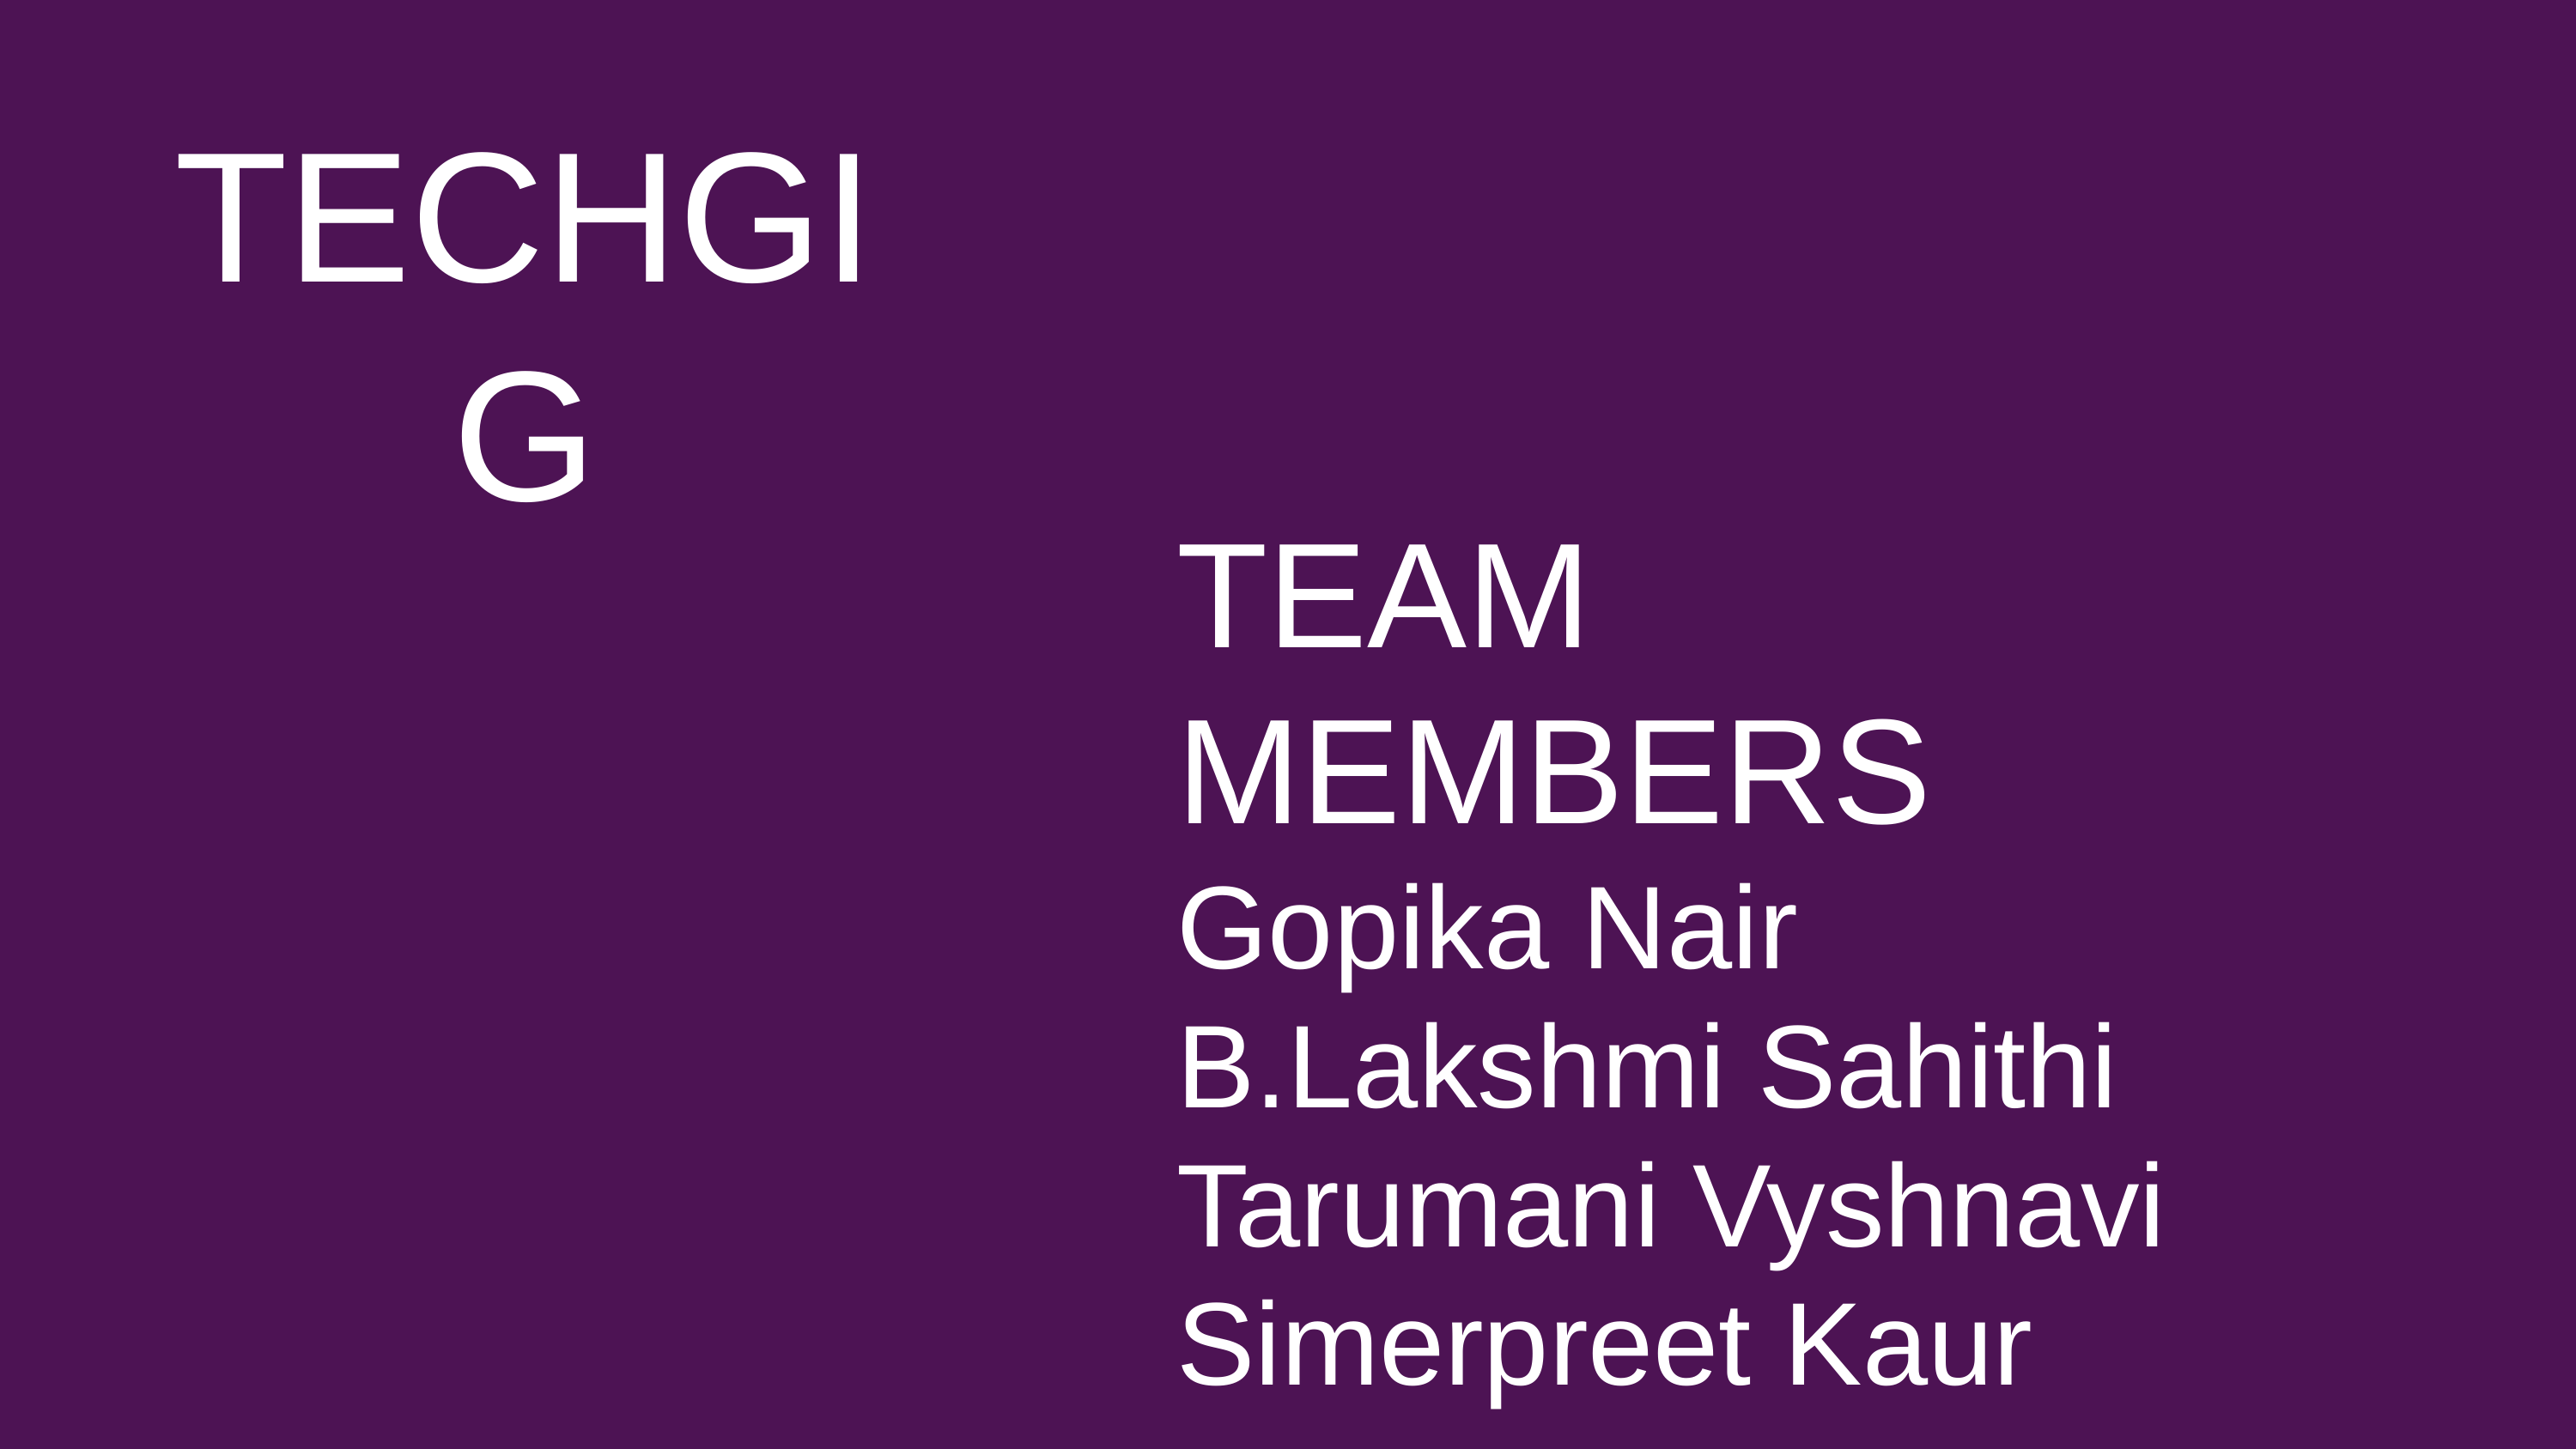

TECHGIG
TEAM MEMBERS
Gopika Nair
B.Lakshmi Sahithi
Tarumani Vyshnavi
Simerpreet Kaur